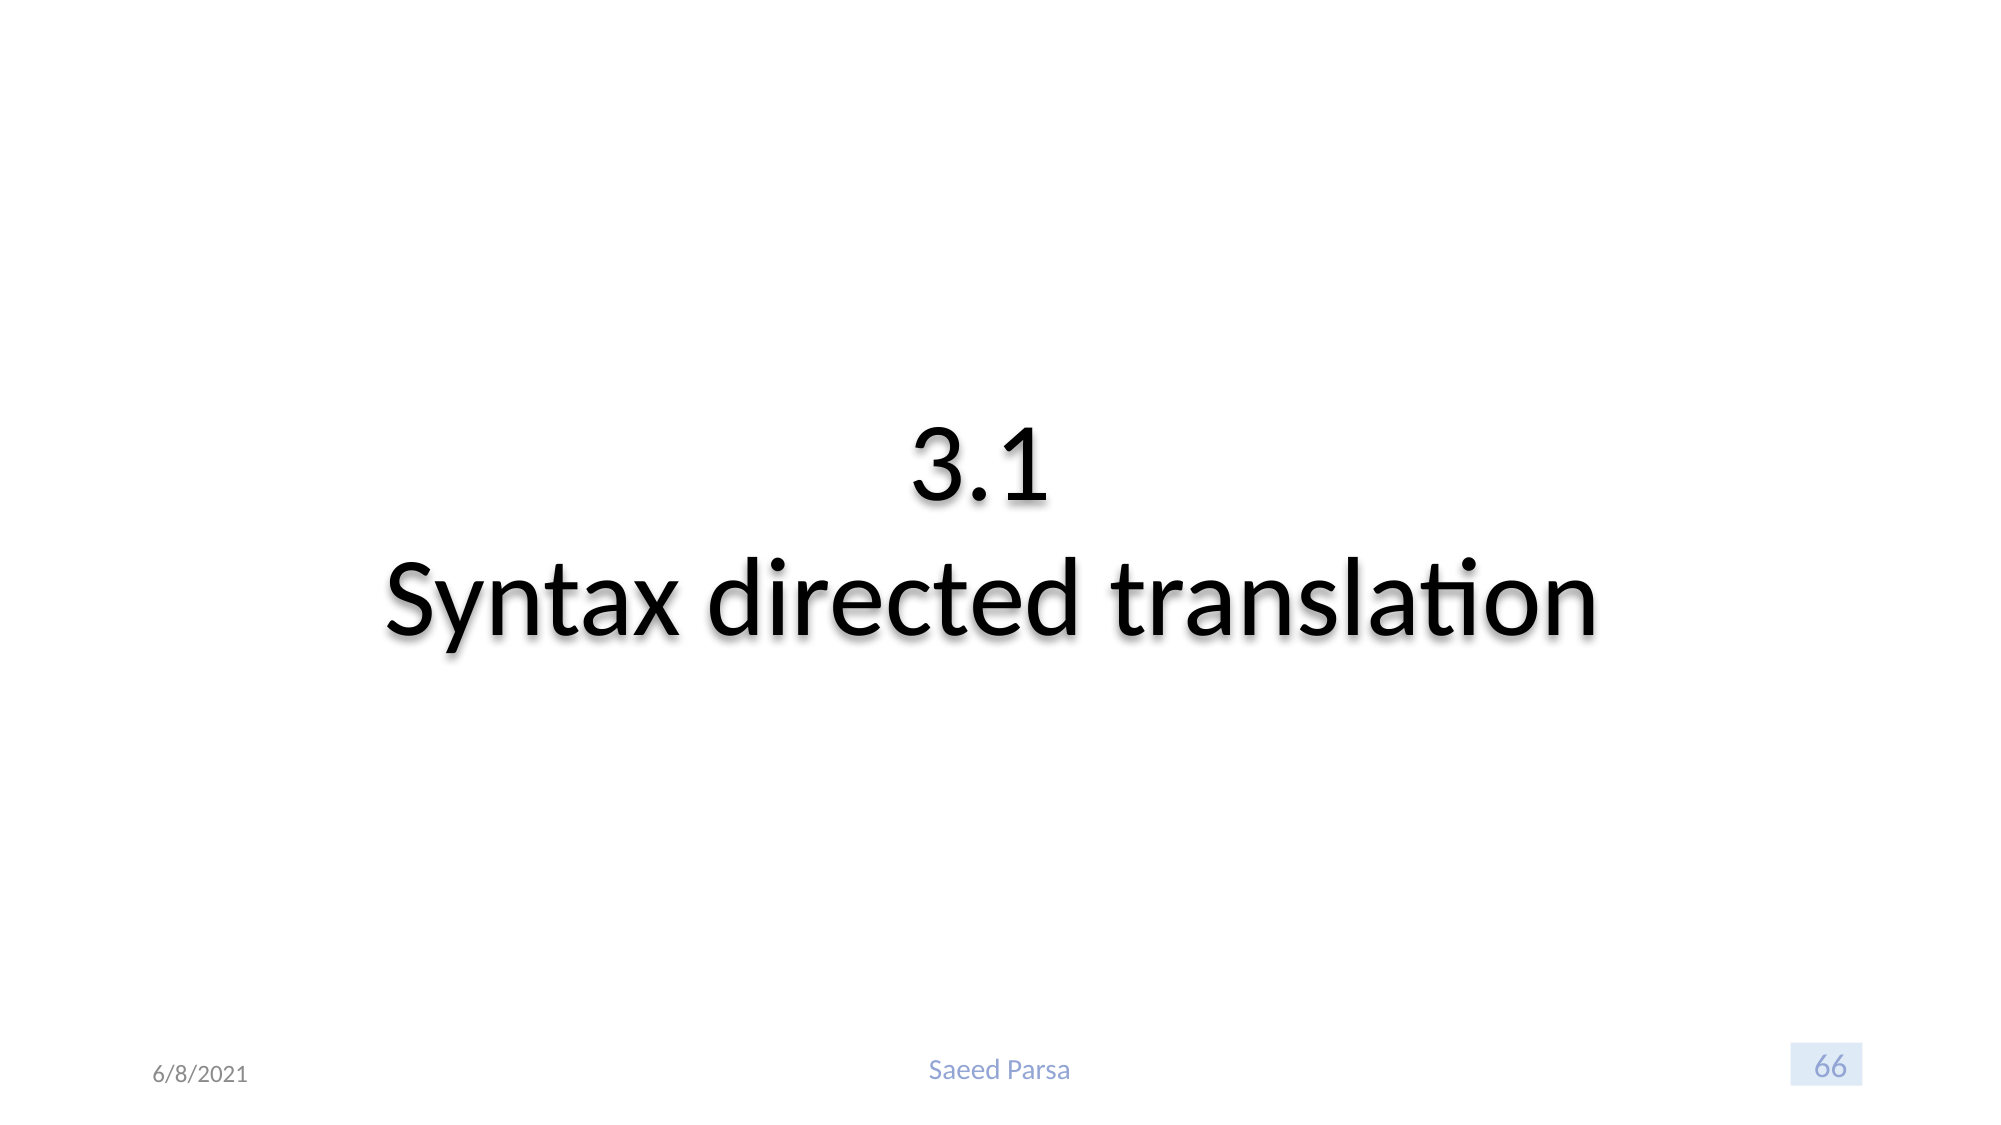

3.1
Syntax directed translation
Saeed Parsa
6/8/2021
66